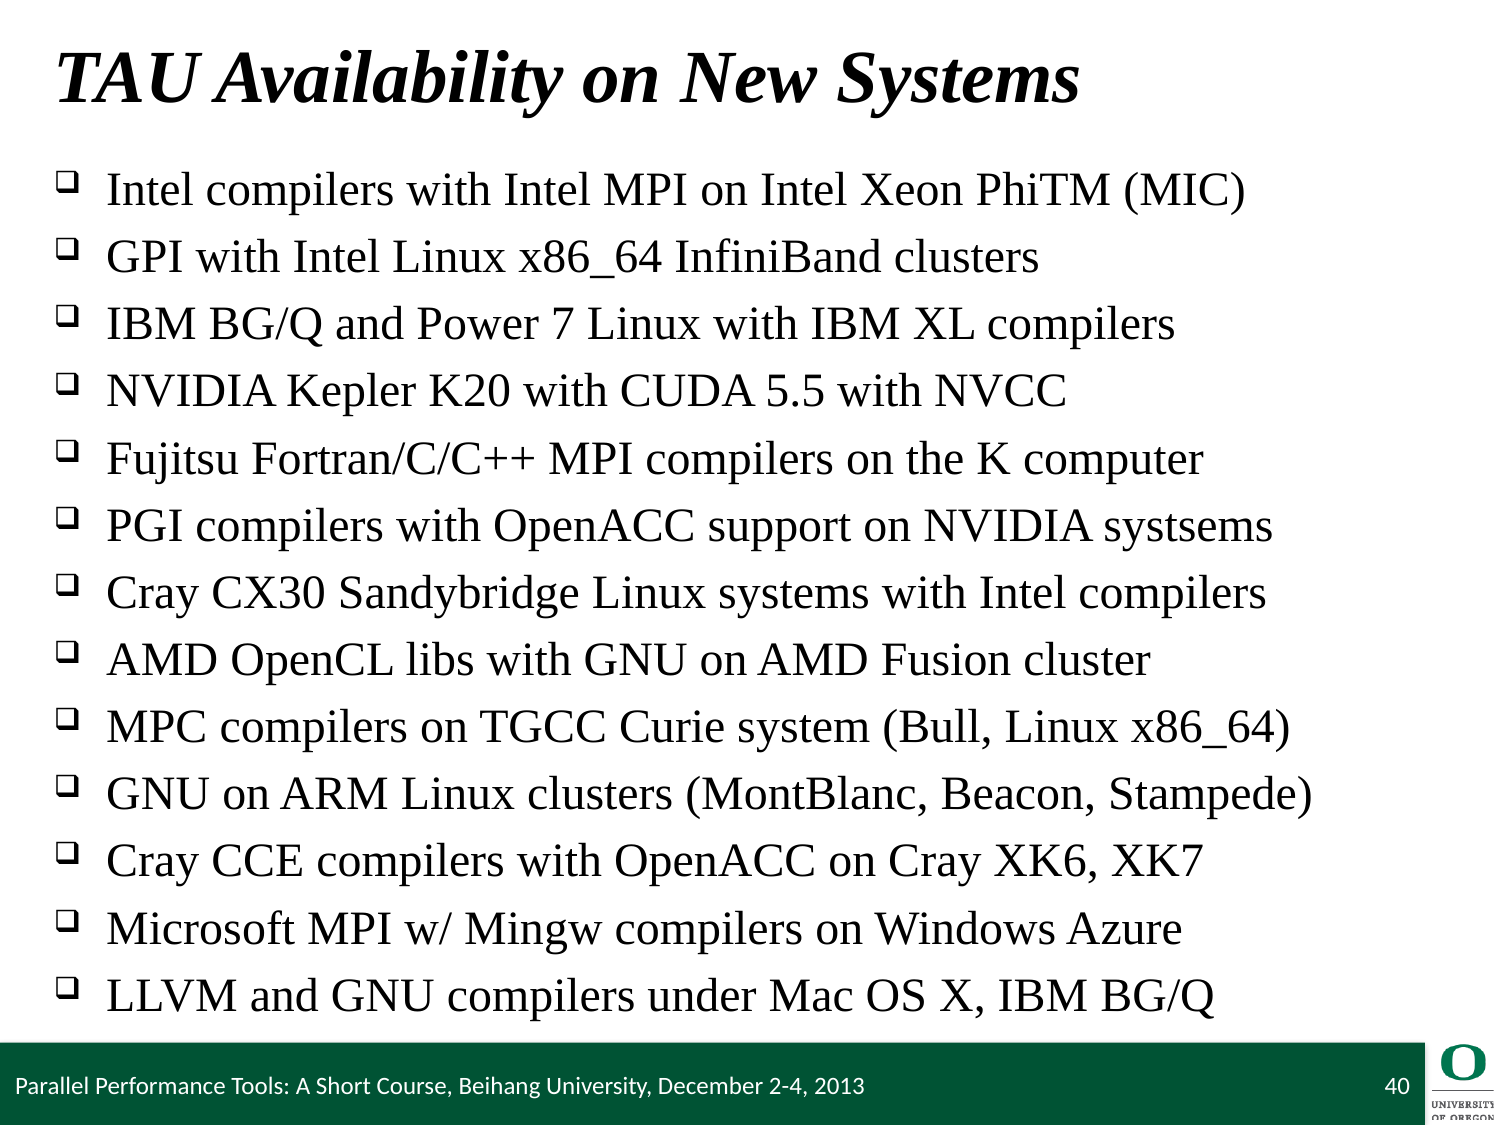

# TAU Availability on New Systems
Intel compilers with Intel MPI on Intel Xeon PhiTM (MIC)
GPI with Intel Linux x86_64 InfiniBand clusters
IBM BG/Q and Power 7 Linux with IBM XL compilers
NVIDIA Kepler K20 with CUDA 5.5 with NVCC
Fujitsu Fortran/C/C++ MPI compilers on the K computer
PGI compilers with OpenACC support on NVIDIA systsems
Cray CX30 Sandybridge Linux systems with Intel compilers
AMD OpenCL libs with GNU on AMD Fusion cluster
MPC compilers on TGCC Curie system (Bull, Linux x86_64)
GNU on ARM Linux clusters (MontBlanc, Beacon, Stampede)
Cray CCE compilers with OpenACC on Cray XK6, XK7
Microsoft MPI w/ Mingw compilers on Windows Azure
LLVM and GNU compilers under Mac OS X, IBM BG/Q

Parallel Performance Tools: A Short Course, Beihang University, December 2-4, 2013
40